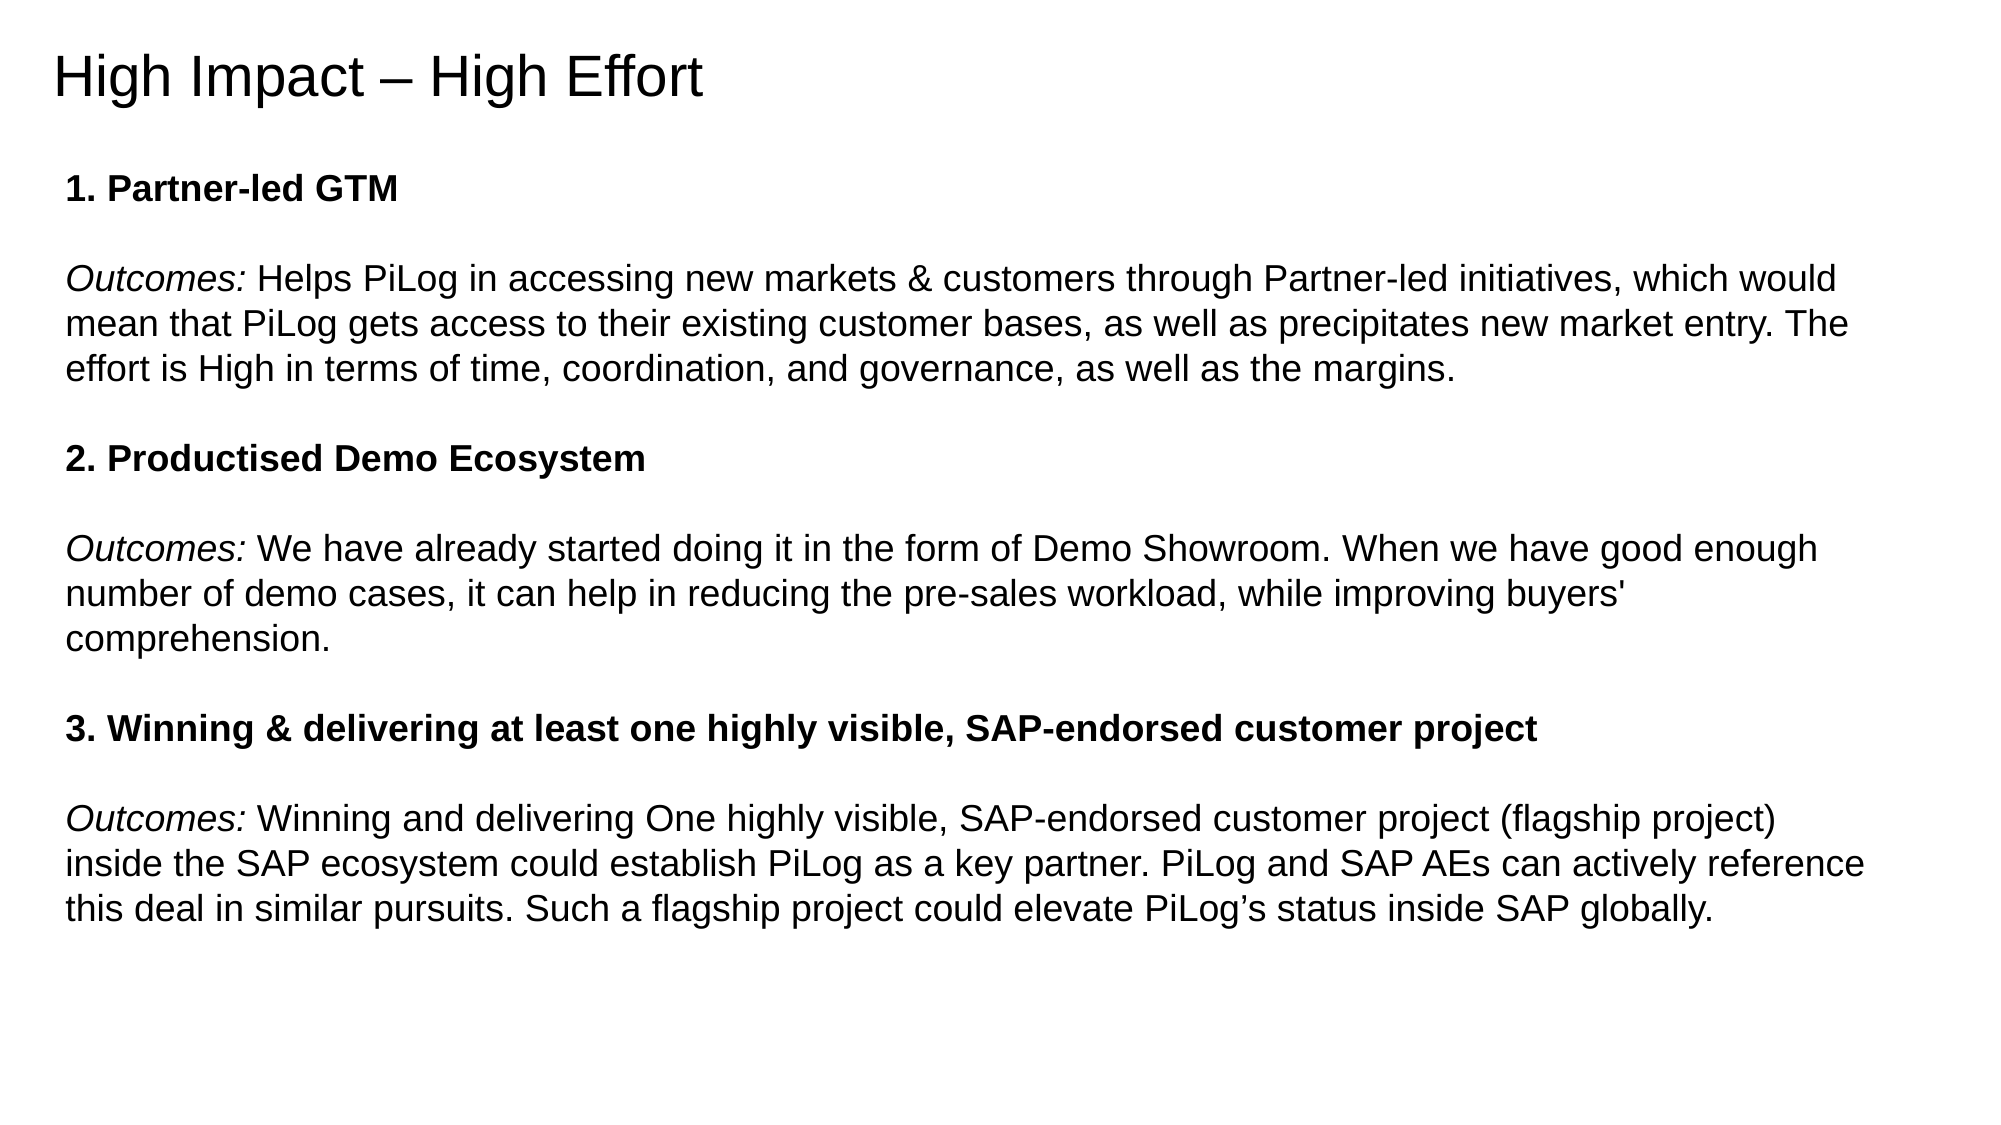

High Impact – High Effort
1. Partner-led GTM

Outcomes: Helps PiLog in accessing new markets & customers through Partner-led initiatives, which would mean that PiLog gets access to their existing customer bases, as well as precipitates new market entry. The effort is High in terms of time, coordination, and governance, as well as the margins.

2. Productised Demo Ecosystem

Outcomes: We have already started doing it in the form of Demo Showroom. When we have good enough number of demo cases, it can help in reducing the pre-sales workload, while improving buyers' comprehension.

3. Winning & delivering at least one highly visible, SAP-endorsed customer project

Outcomes: Winning and delivering One highly visible, SAP-endorsed customer project (flagship project) inside the SAP ecosystem could establish PiLog as a key partner. PiLog and SAP AEs can actively reference this deal in similar pursuits. Such a flagship project could elevate PiLog’s status inside SAP globally.